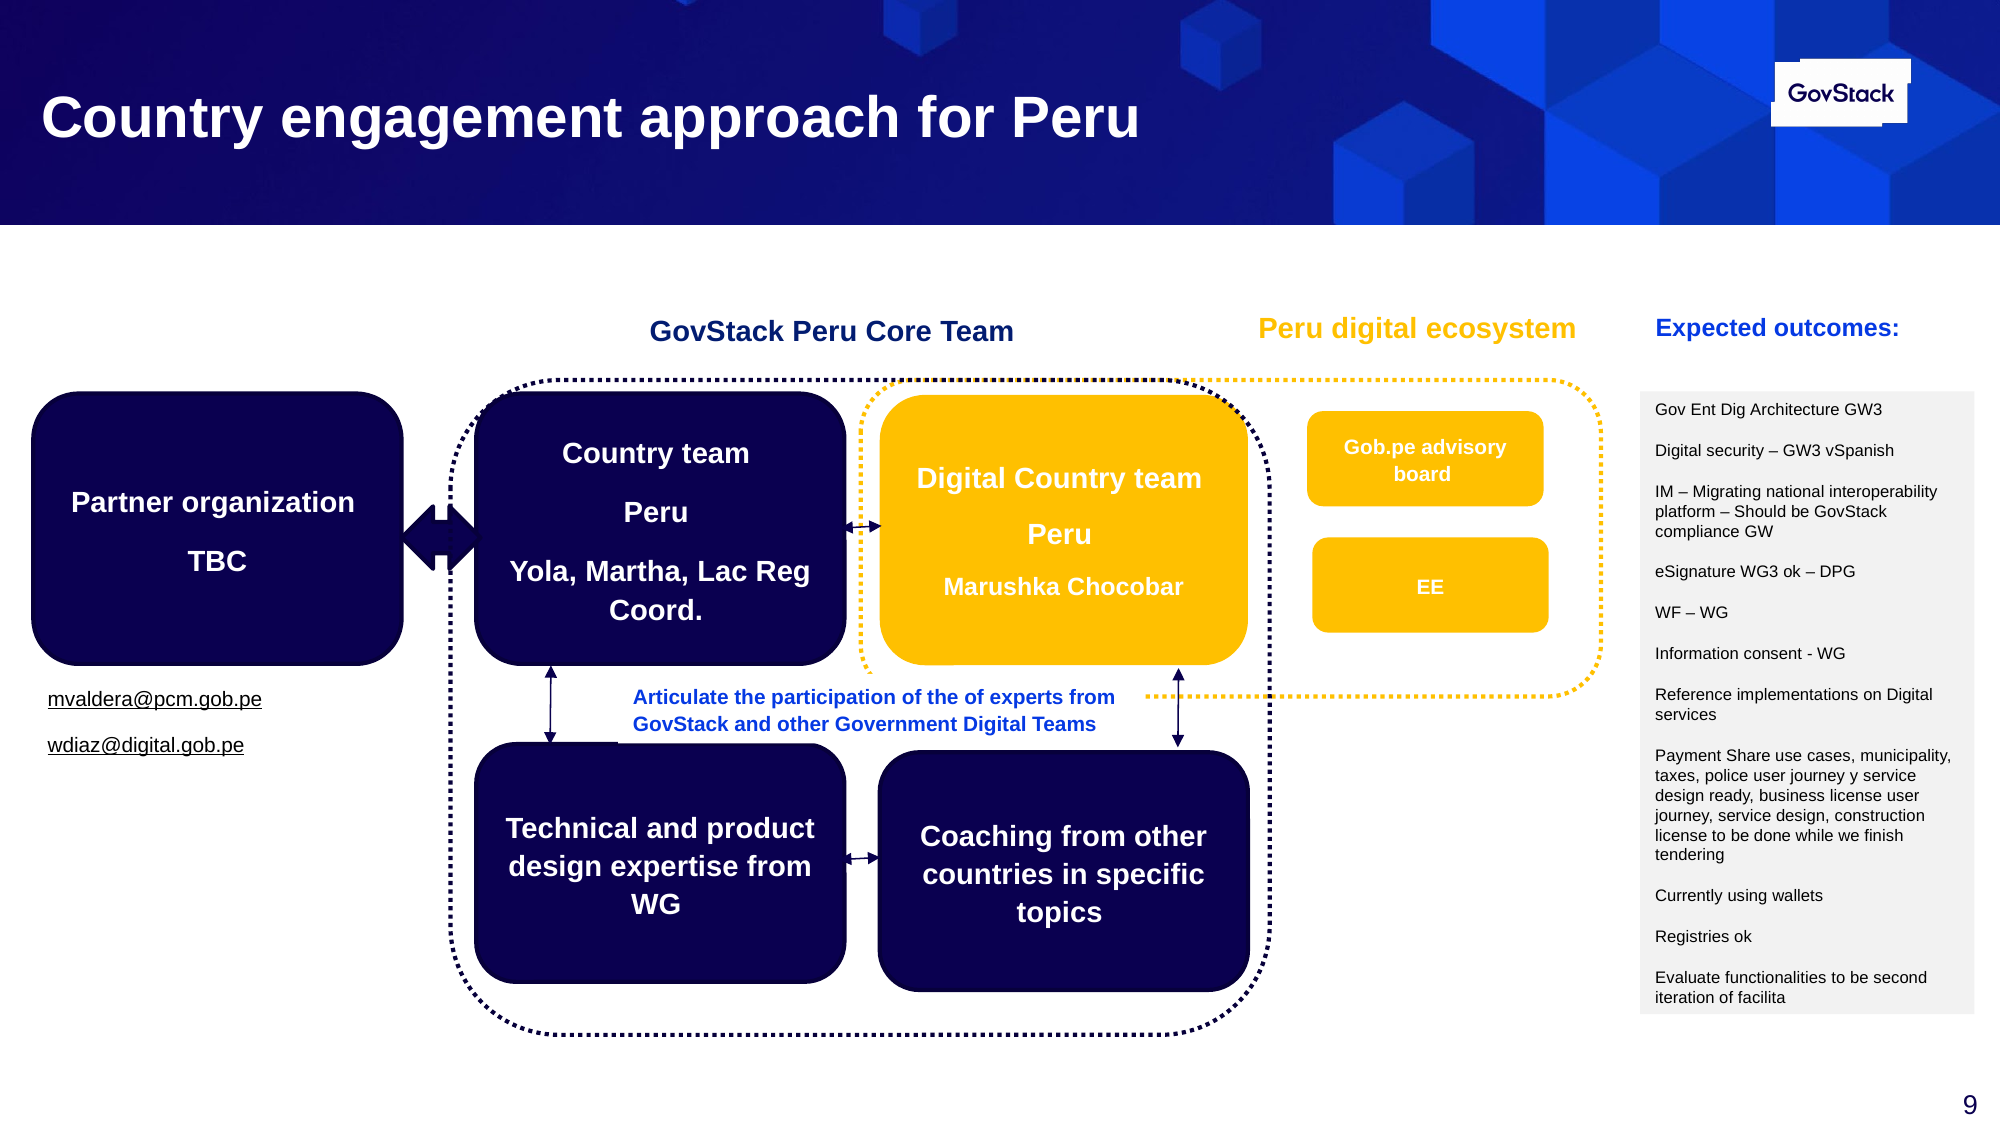

# Country engagement approach for Peru
Peru digital ecosystem
Expected outcomes:
GovStack Peru Core Team

Gov Ent Dig Architecture GW3
Digital security – GW3 vSpanish
IM – Migrating national interoperability platform – Should be GovStack compliance GW
eSignature WG3 ok – DPG
WF – WG
Information consent - WG
Reference implementations on Digital services
Payment Share use cases, municipality, taxes, police user journey y service design ready, business license user journey, service design, construction license to be done while we finish tendering
Currently using wallets
Registries ok
Evaluate functionalities to be second iteration of facilita
Partner organization
TBC
Country team
Peru
Yola, Martha, Lac Reg Coord.
Digital Country team
Peru
Marushka Chocobar
Gob.pe advisory board

EE
Articulate the participation of the of experts from GovStack and other Government Digital Teams
mvaldera@pcm.gob.pe
wdiaz@digital.gob.pe
Technical and product design expertise from WG
Coaching from other countries in specific topics
9